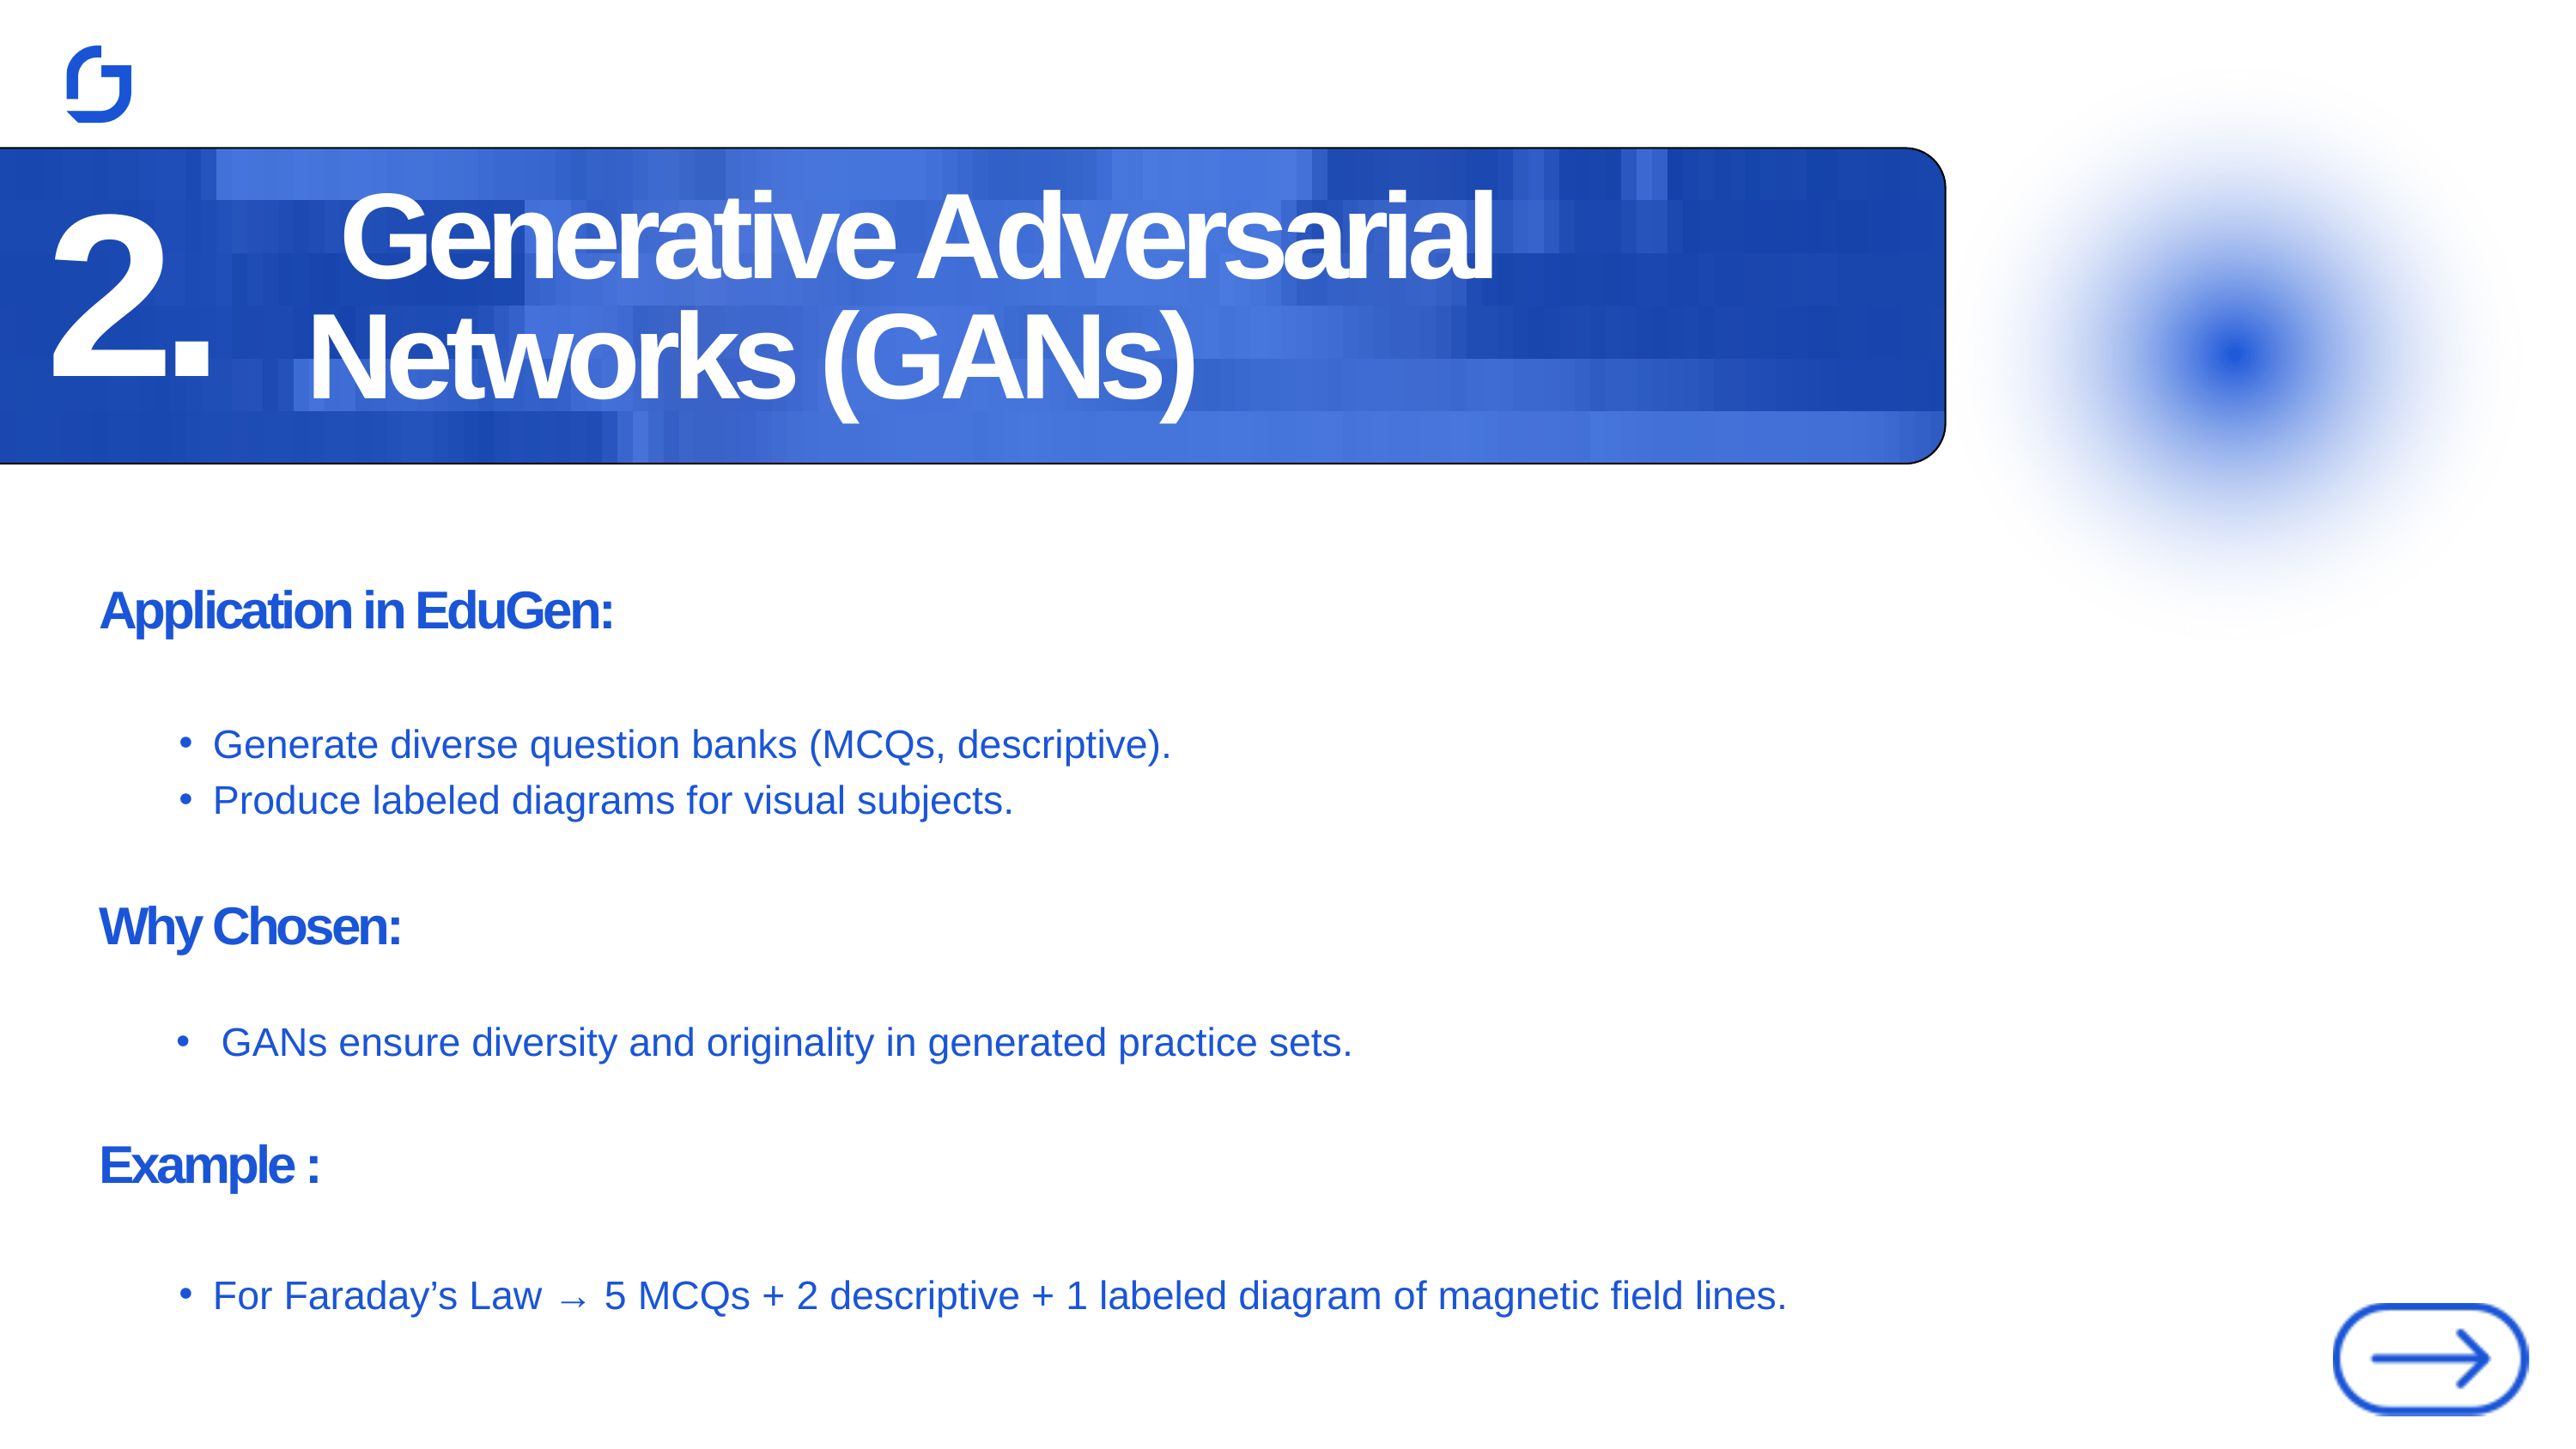

Generative Adversarial Networks (GANs)
2.
Application in EduGen:
Generate diverse question banks (MCQs, descriptive).
Produce labeled diagrams for visual subjects.
Why Chosen:
 GANs ensure diversity and originality in generated practice sets.
Example :
For Faraday’s Law → 5 MCQs + 2 descriptive + 1 labeled diagram of magnetic field lines.